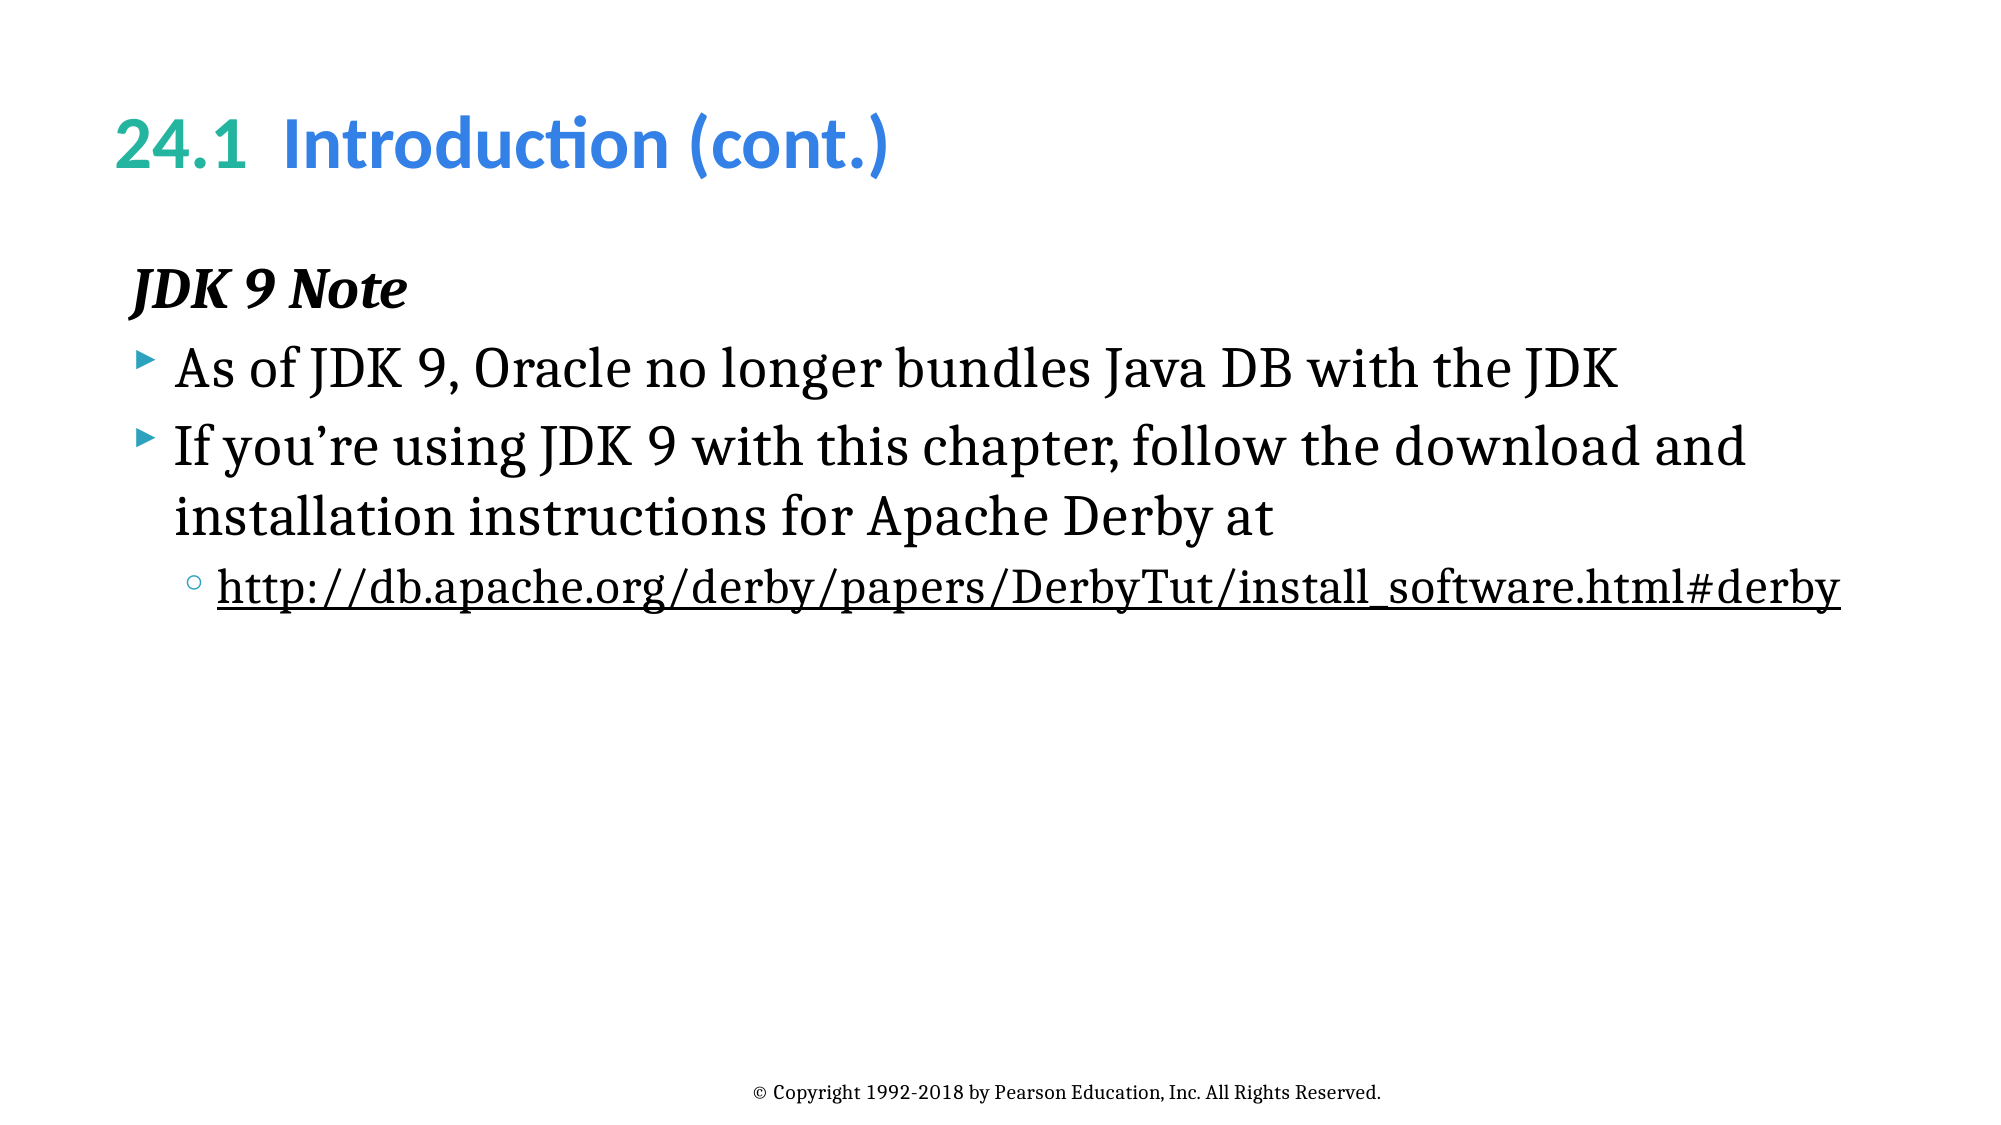

# 24.1  Introduction (cont.)
JDK 9 Note
As of JDK 9, Oracle no longer bundles Java DB with the JDK
If you’re using JDK 9 with this chapter, follow the download and installation instructions for Apache Derby at
http://db.apache.org/derby/papers/DerbyTut/install_software.html#derby
© Copyright 1992-2018 by Pearson Education, Inc. All Rights Reserved.